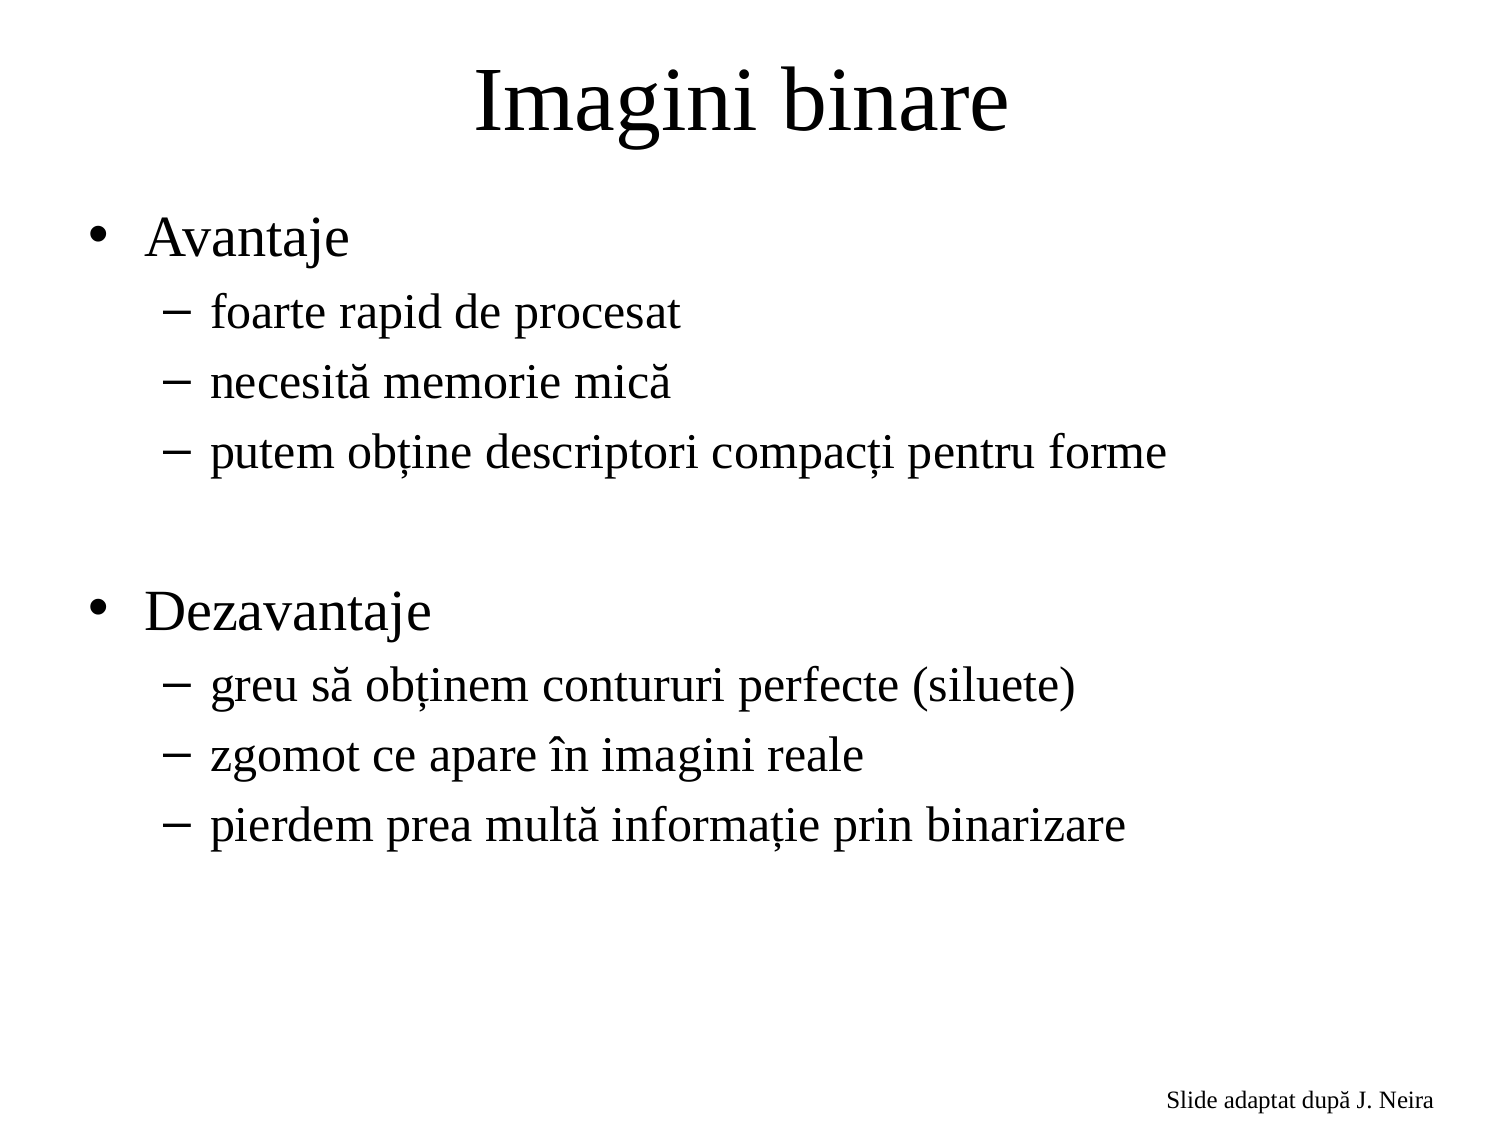

# Imagini binare
Avantaje
foarte rapid de procesat
necesită memorie mică
putem obține descriptori compacți pentru forme

Dezavantaje
greu să obținem contururi perfecte (siluete)
zgomot ce apare în imagini reale
pierdem prea multă informație prin binarizare

Slide adaptat după J. Neira